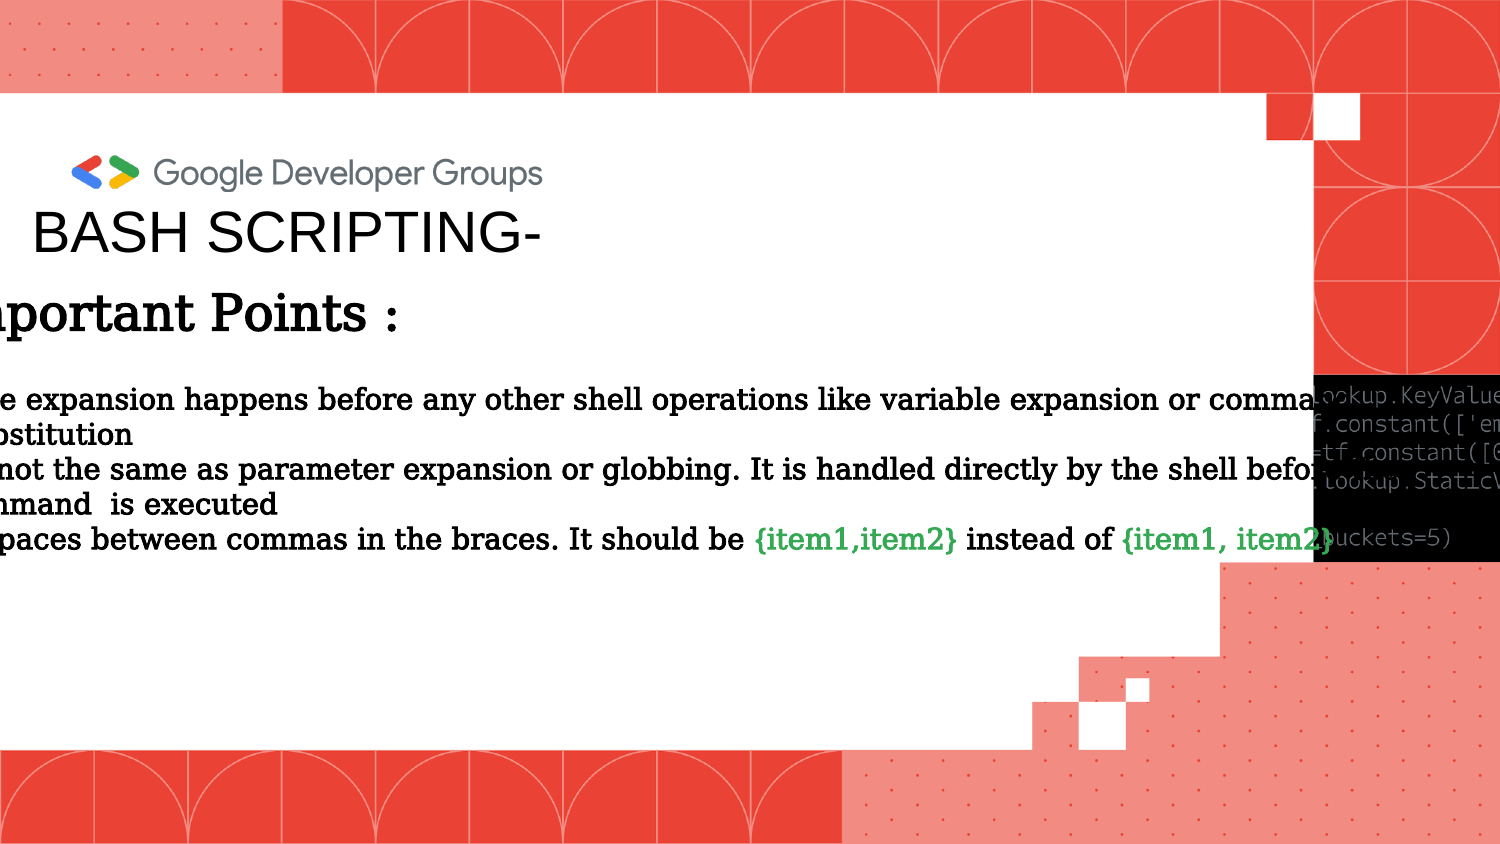

BASH SCRIPTING-
Important Points :

Brace expansion happens before any other shell operations like variable expansion or command
        substitution
It is not the same as parameter expansion or globbing. It is handled directly by the shell before the
       command  is executed
No spaces between commas in the braces. It should be {item1,item2} instead of {item1, item2}